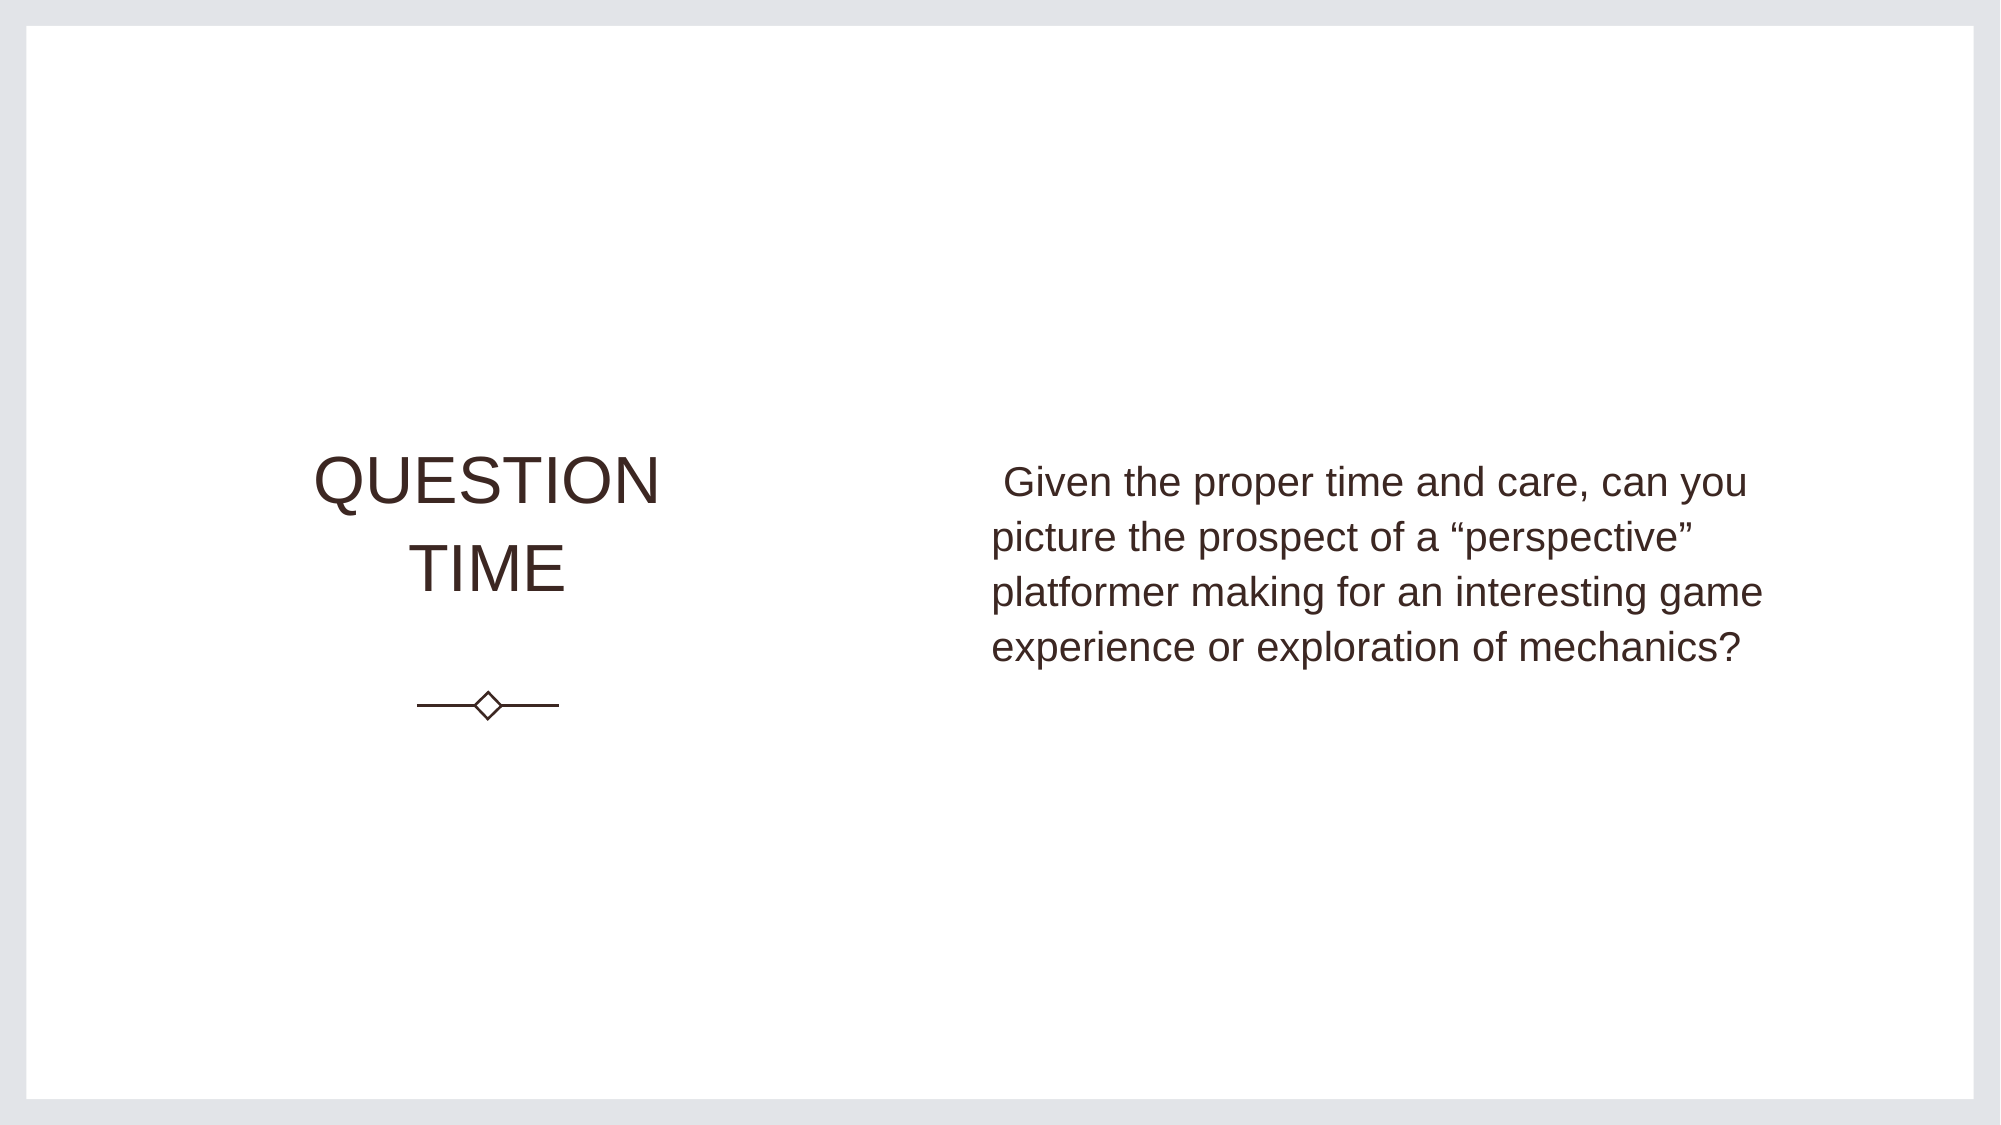

# QUESTION TIME
 Given the proper time and care, can you picture the prospect of a “perspective” platformer making for an interesting game experience or exploration of mechanics?